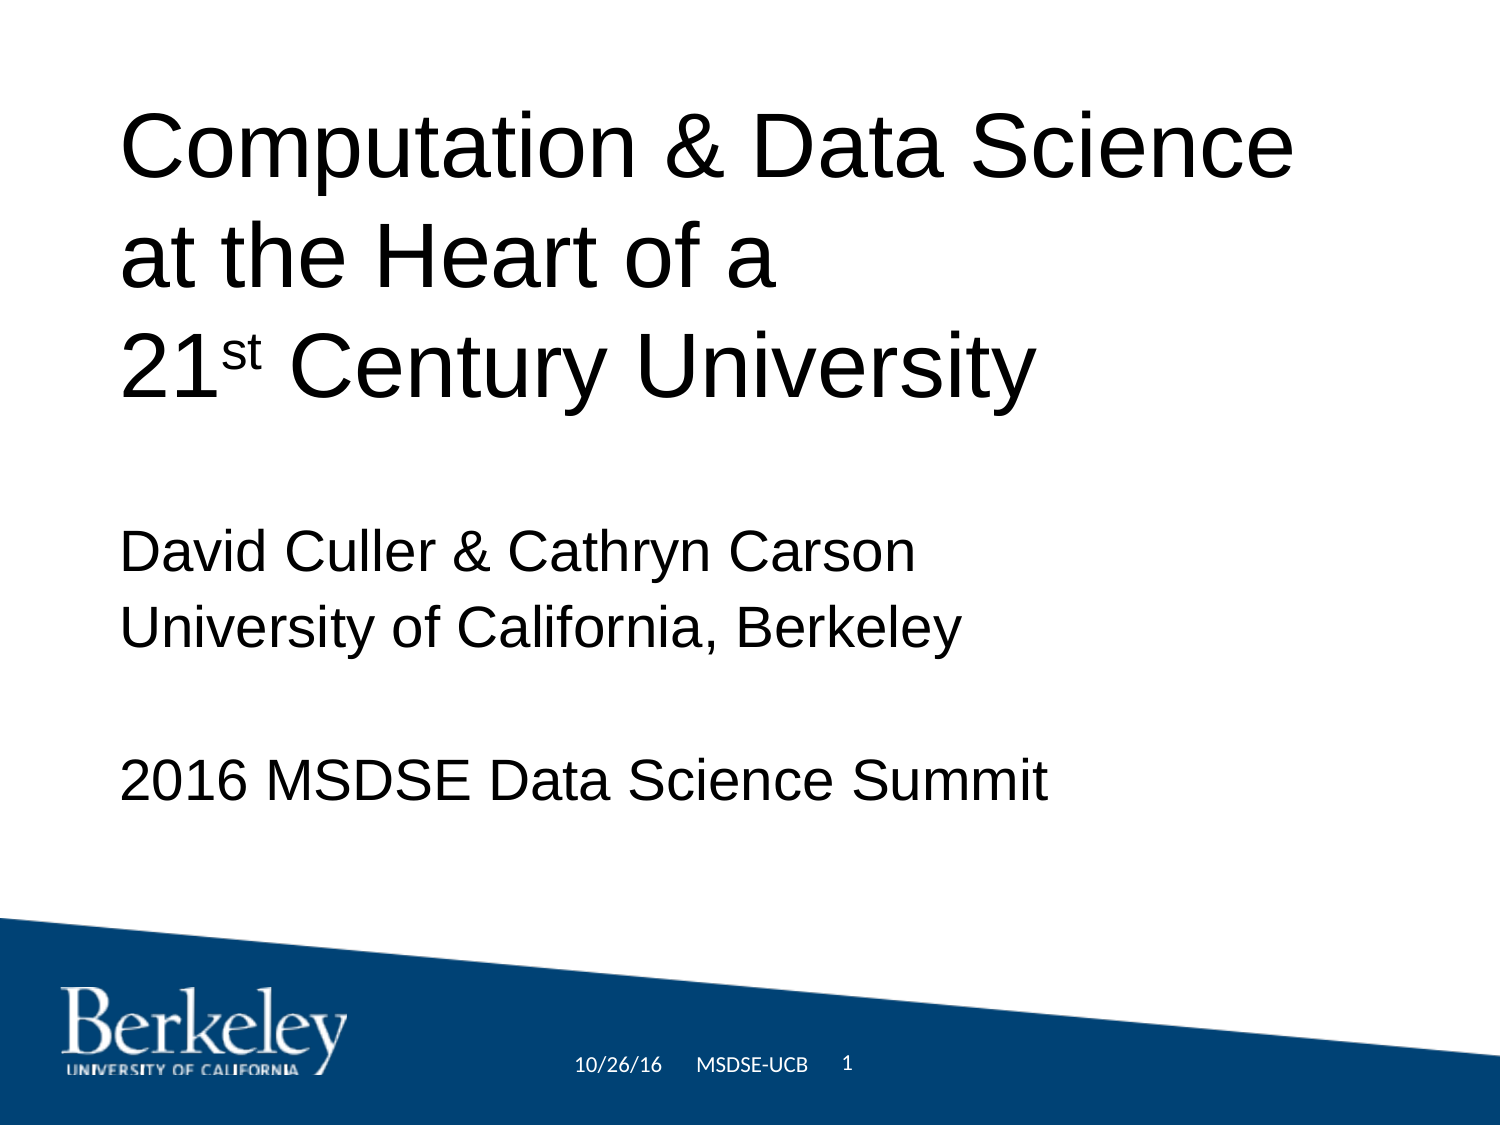

# Computation & Data Science at the Heart of a 21st Century University
David Culler & Cathryn Carson
University of California, Berkeley

2016 MSDSE Data Science Summit
1
10/26/16
MSDSE-UCB